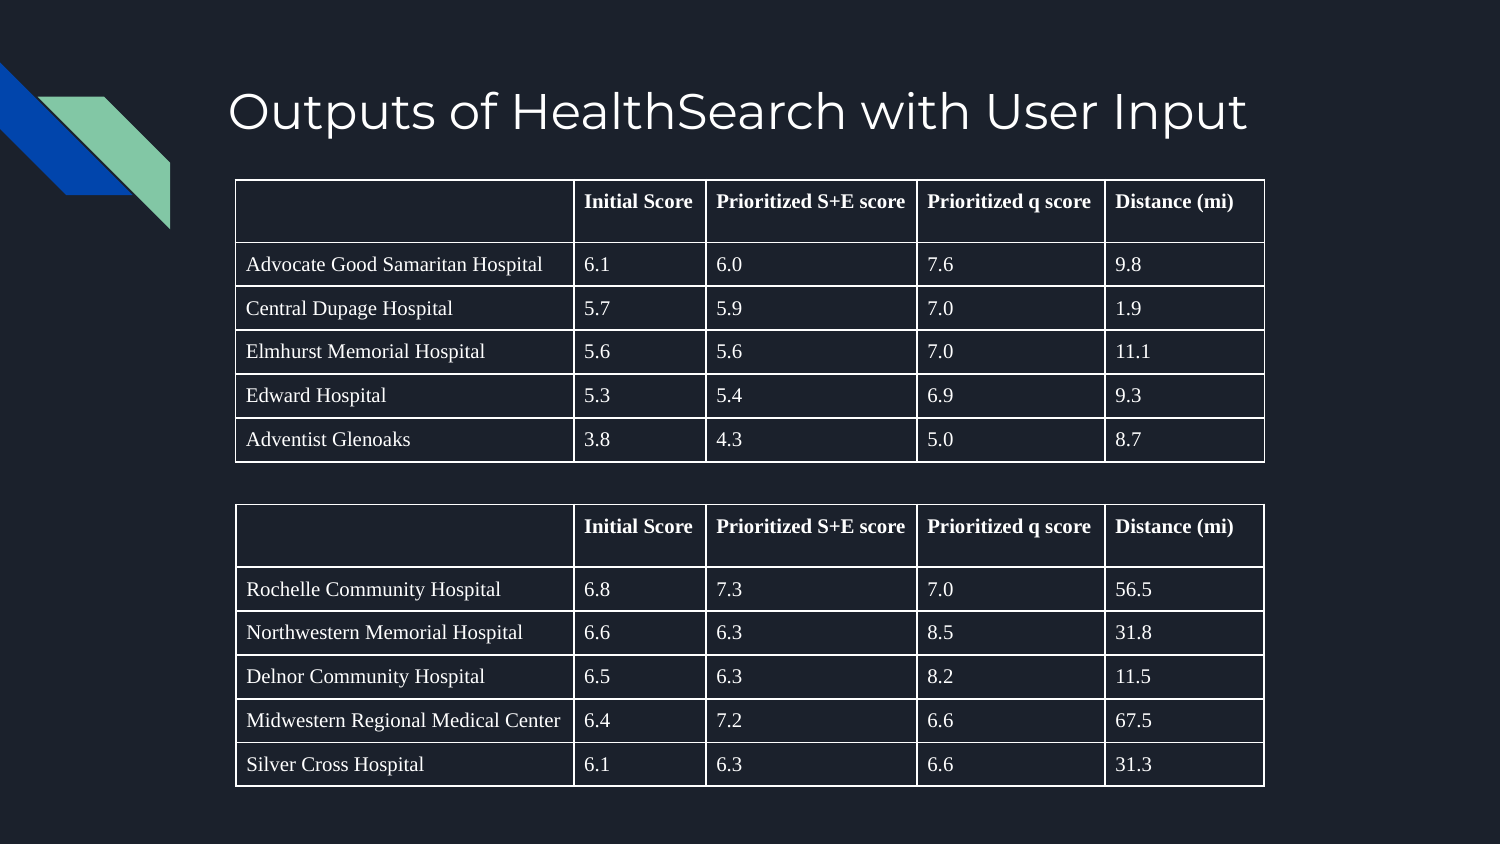

# Outputs of HealthSearch with User Input
|  | Initial Score | Prioritized S+E score | Prioritized q score | Distance (mi) |
| --- | --- | --- | --- | --- |
| Advocate Good Samaritan Hospital | 6.1 | 6.0 | 7.6 | 9.8 |
| Central Dupage Hospital | 5.7 | 5.9 | 7.0 | 1.9 |
| Elmhurst Memorial Hospital | 5.6 | 5.6 | 7.0 | 11.1 |
| Edward Hospital | 5.3 | 5.4 | 6.9 | 9.3 |
| Adventist Glenoaks | 3.8 | 4.3 | 5.0 | 8.7 |
|  | Initial Score | Prioritized S+E score | Prioritized q score | Distance (mi) |
| --- | --- | --- | --- | --- |
| Rochelle Community Hospital | 6.8 | 7.3 | 7.0 | 56.5 |
| Northwestern Memorial Hospital | 6.6 | 6.3 | 8.5 | 31.8 |
| Delnor Community Hospital | 6.5 | 6.3 | 8.2 | 11.5 |
| Midwestern Regional Medical Center | 6.4 | 7.2 | 6.6 | 67.5 |
| Silver Cross Hospital | 6.1 | 6.3 | 6.6 | 31.3 |